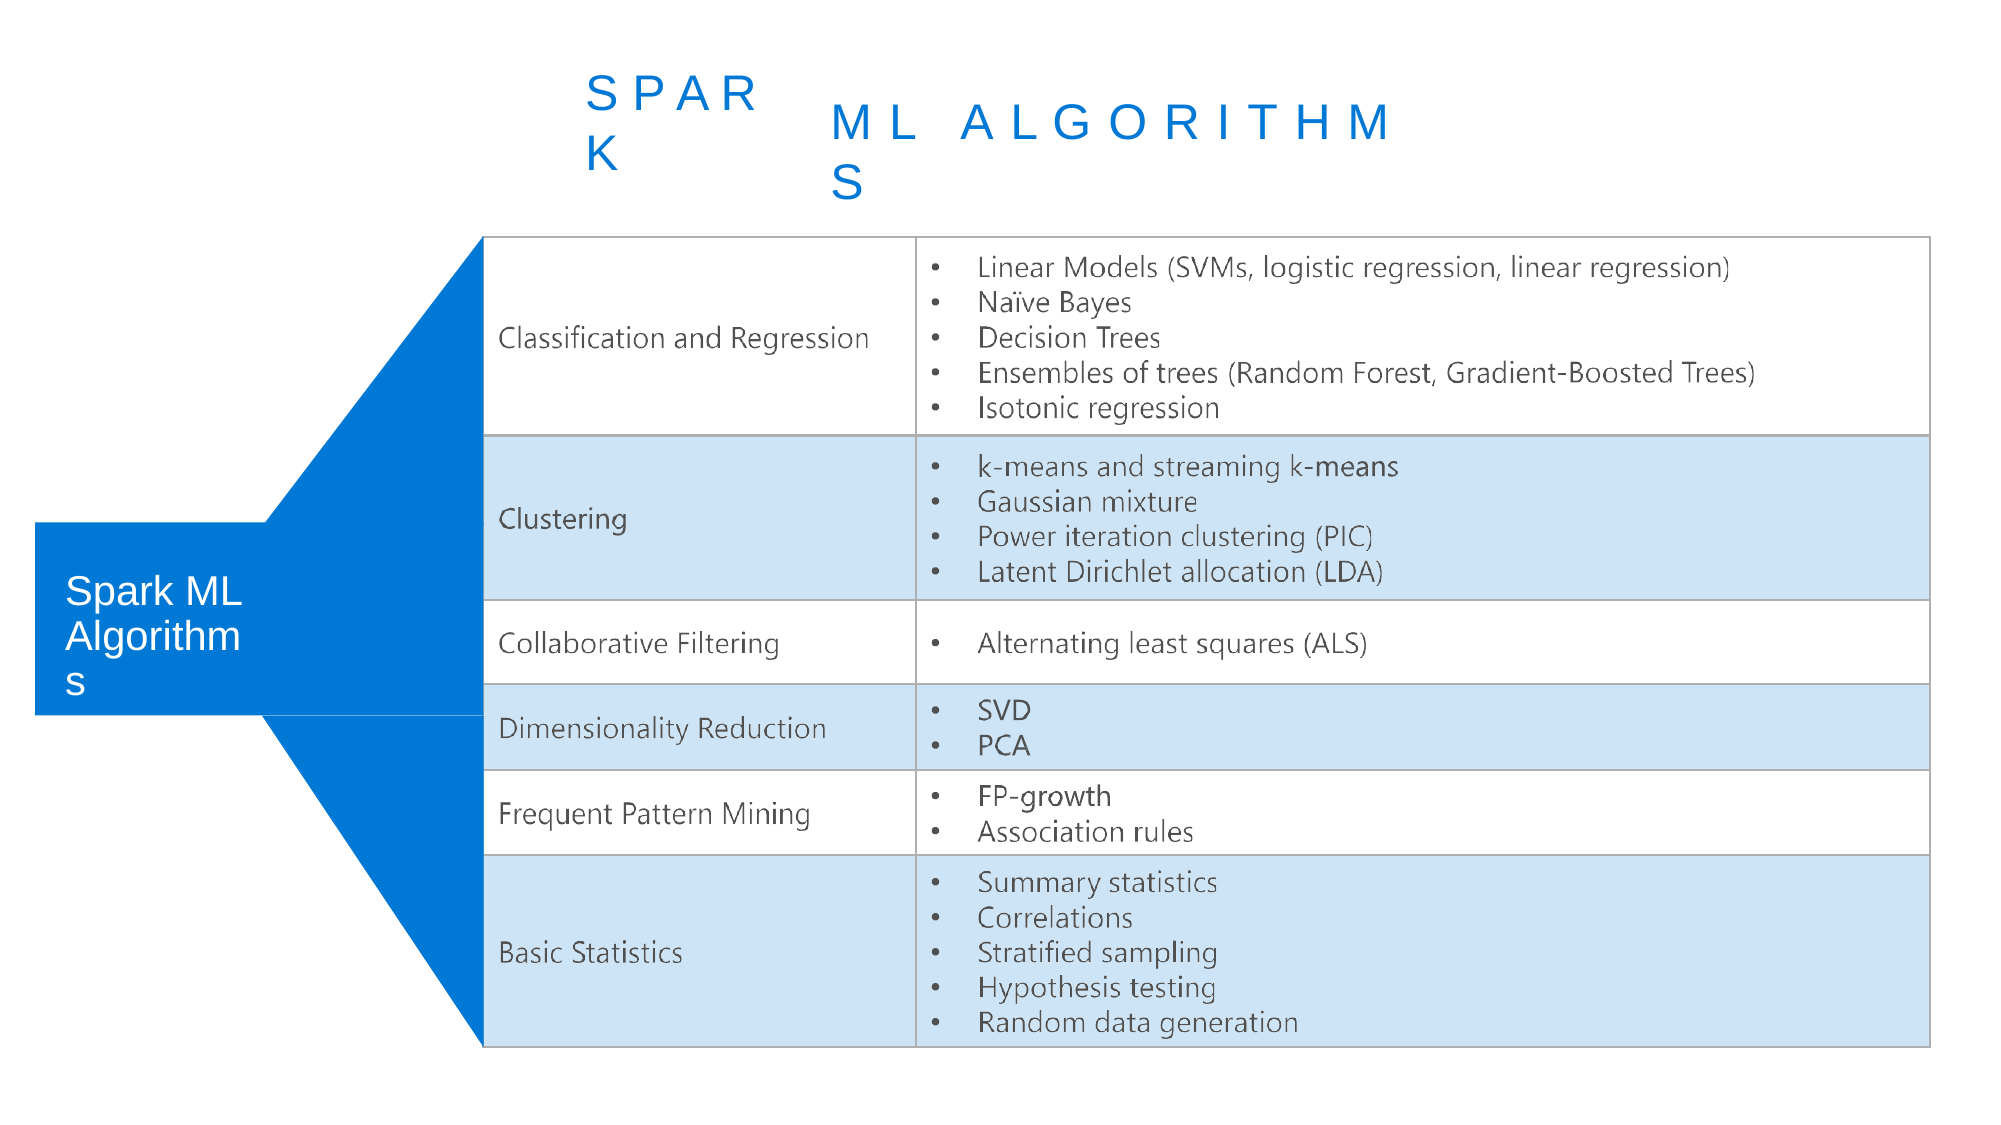

# S P A R K
M L	A L G O R I T H M S

Spark ML  Algorithms